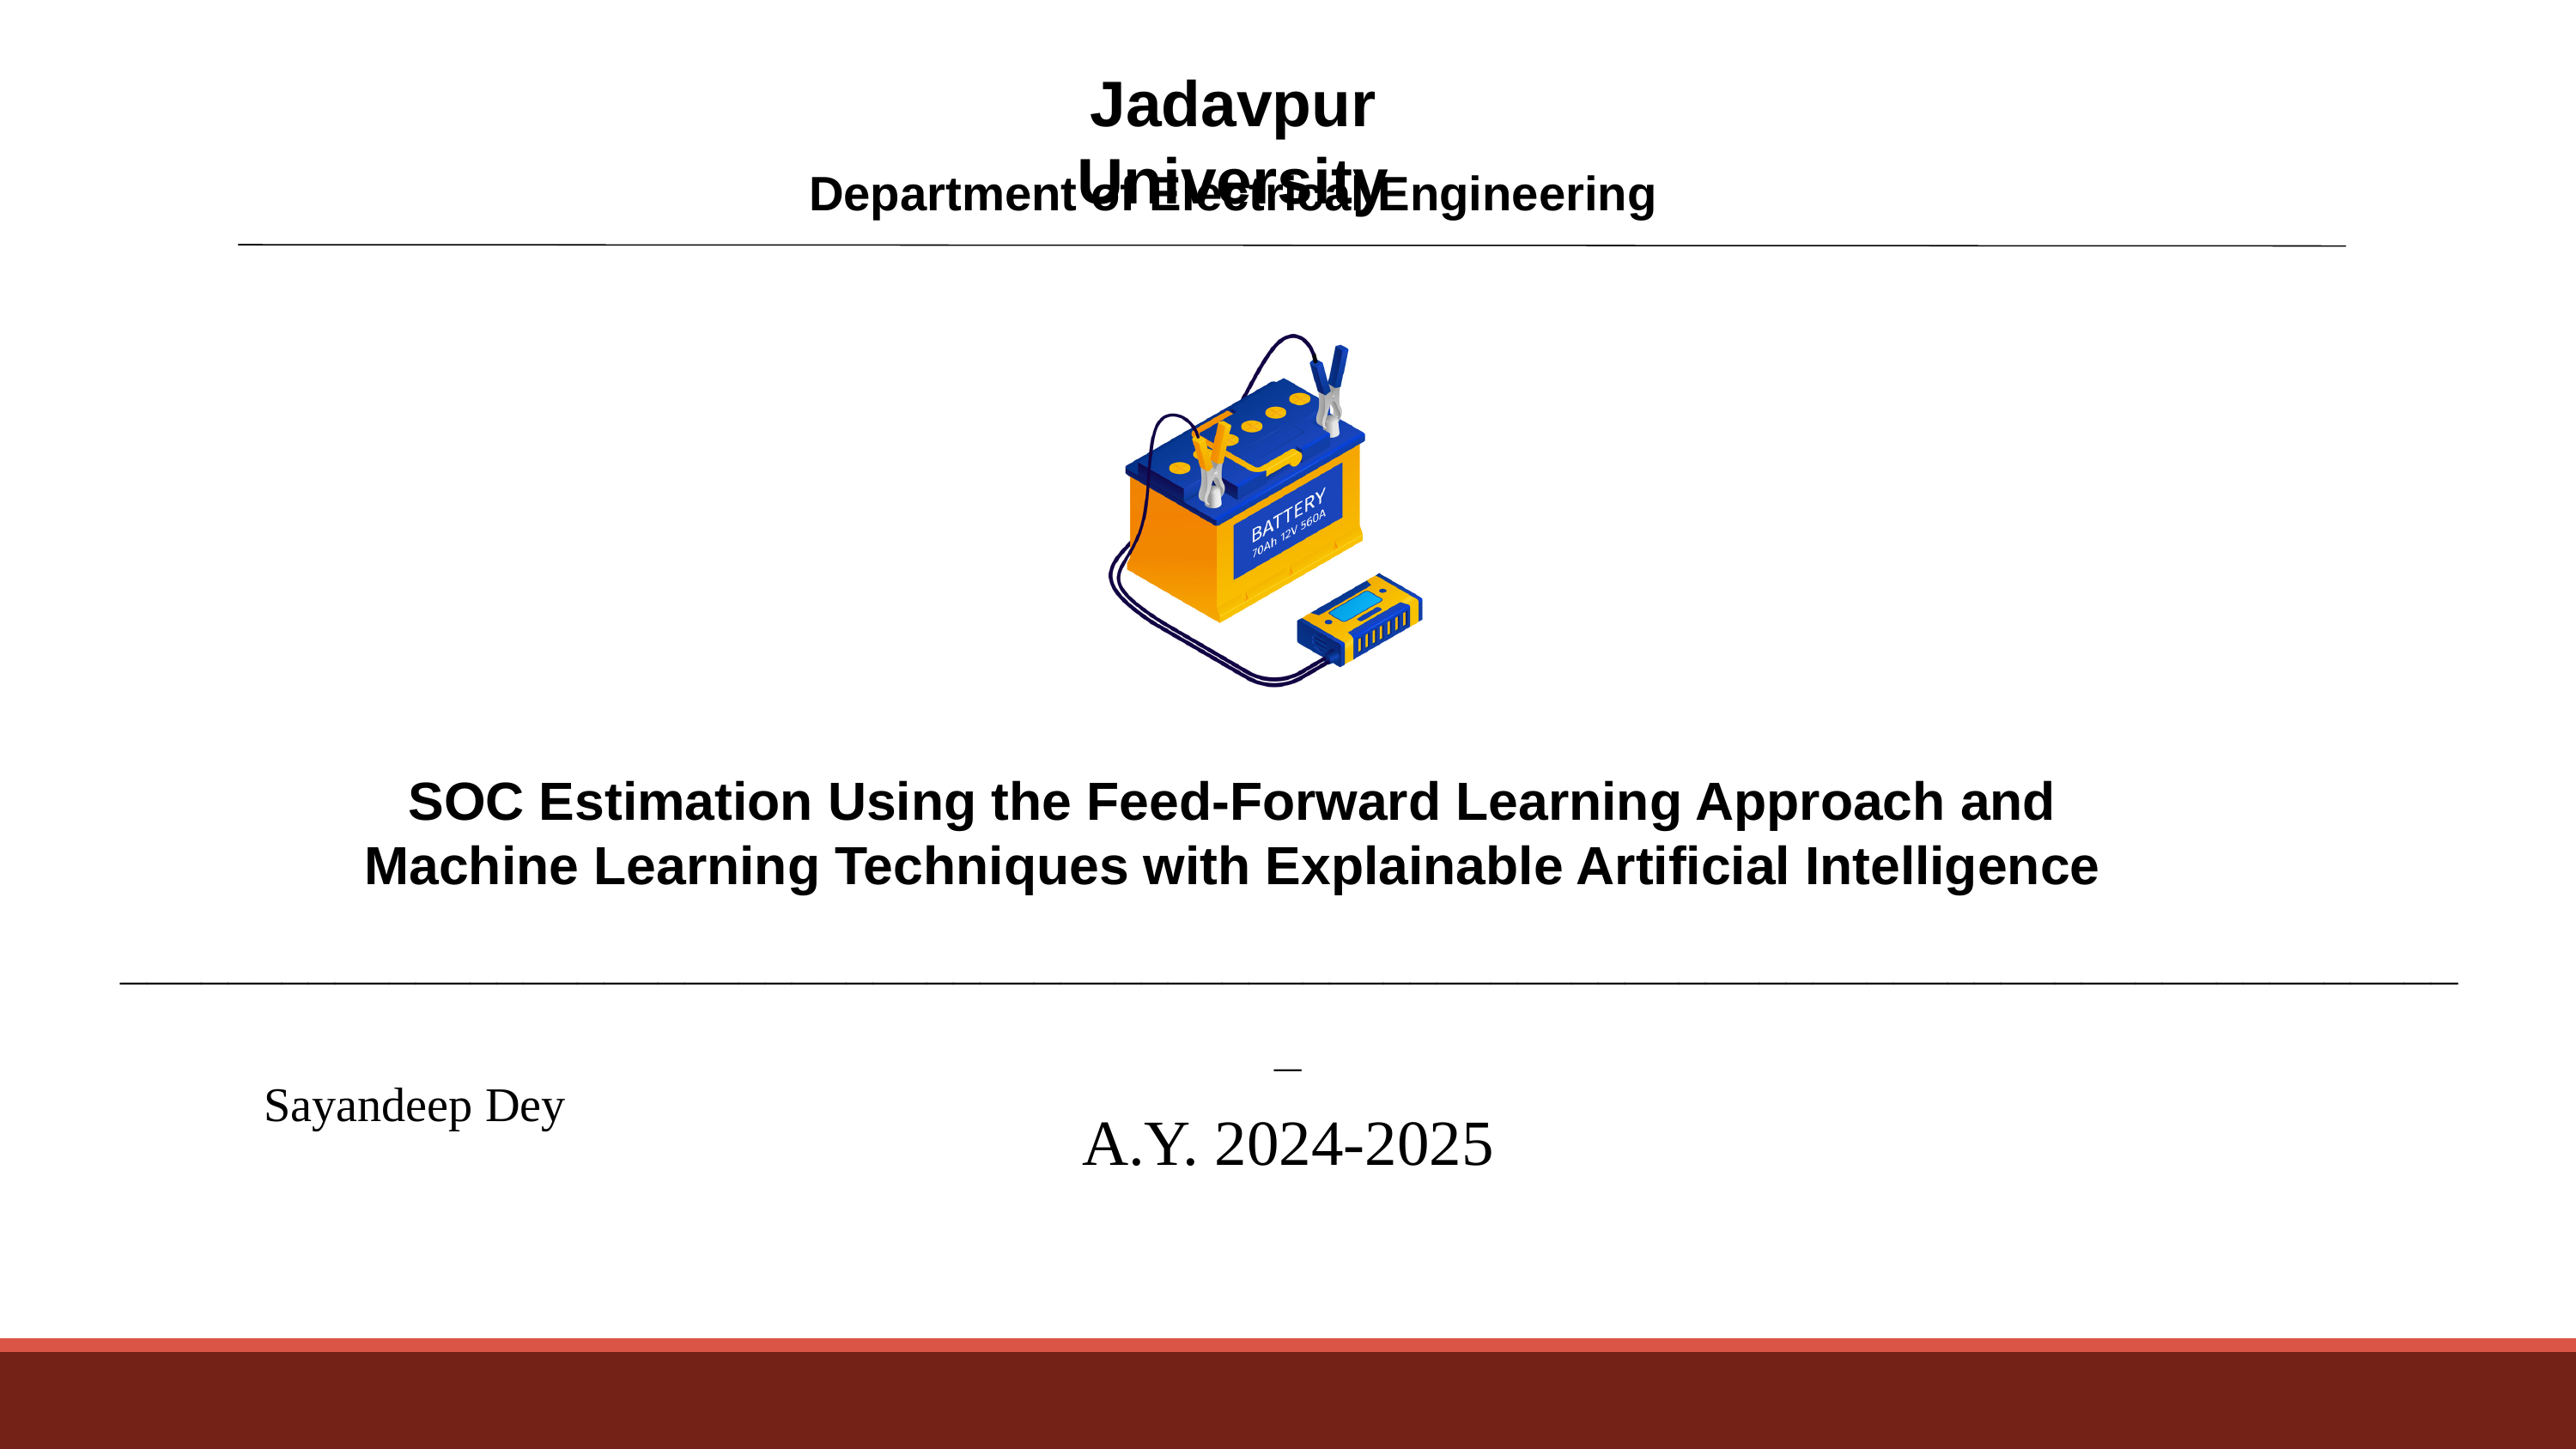

Jadavpur University

Department of Electrical Engineering

SOC Estimation Using the Feed-Forward Learning Approach and Machine Learning Techniques with Explainable Artificial Intelligence

________________________________________________________________________________________

Sayandeep Dey

A.Y. 2024-2025